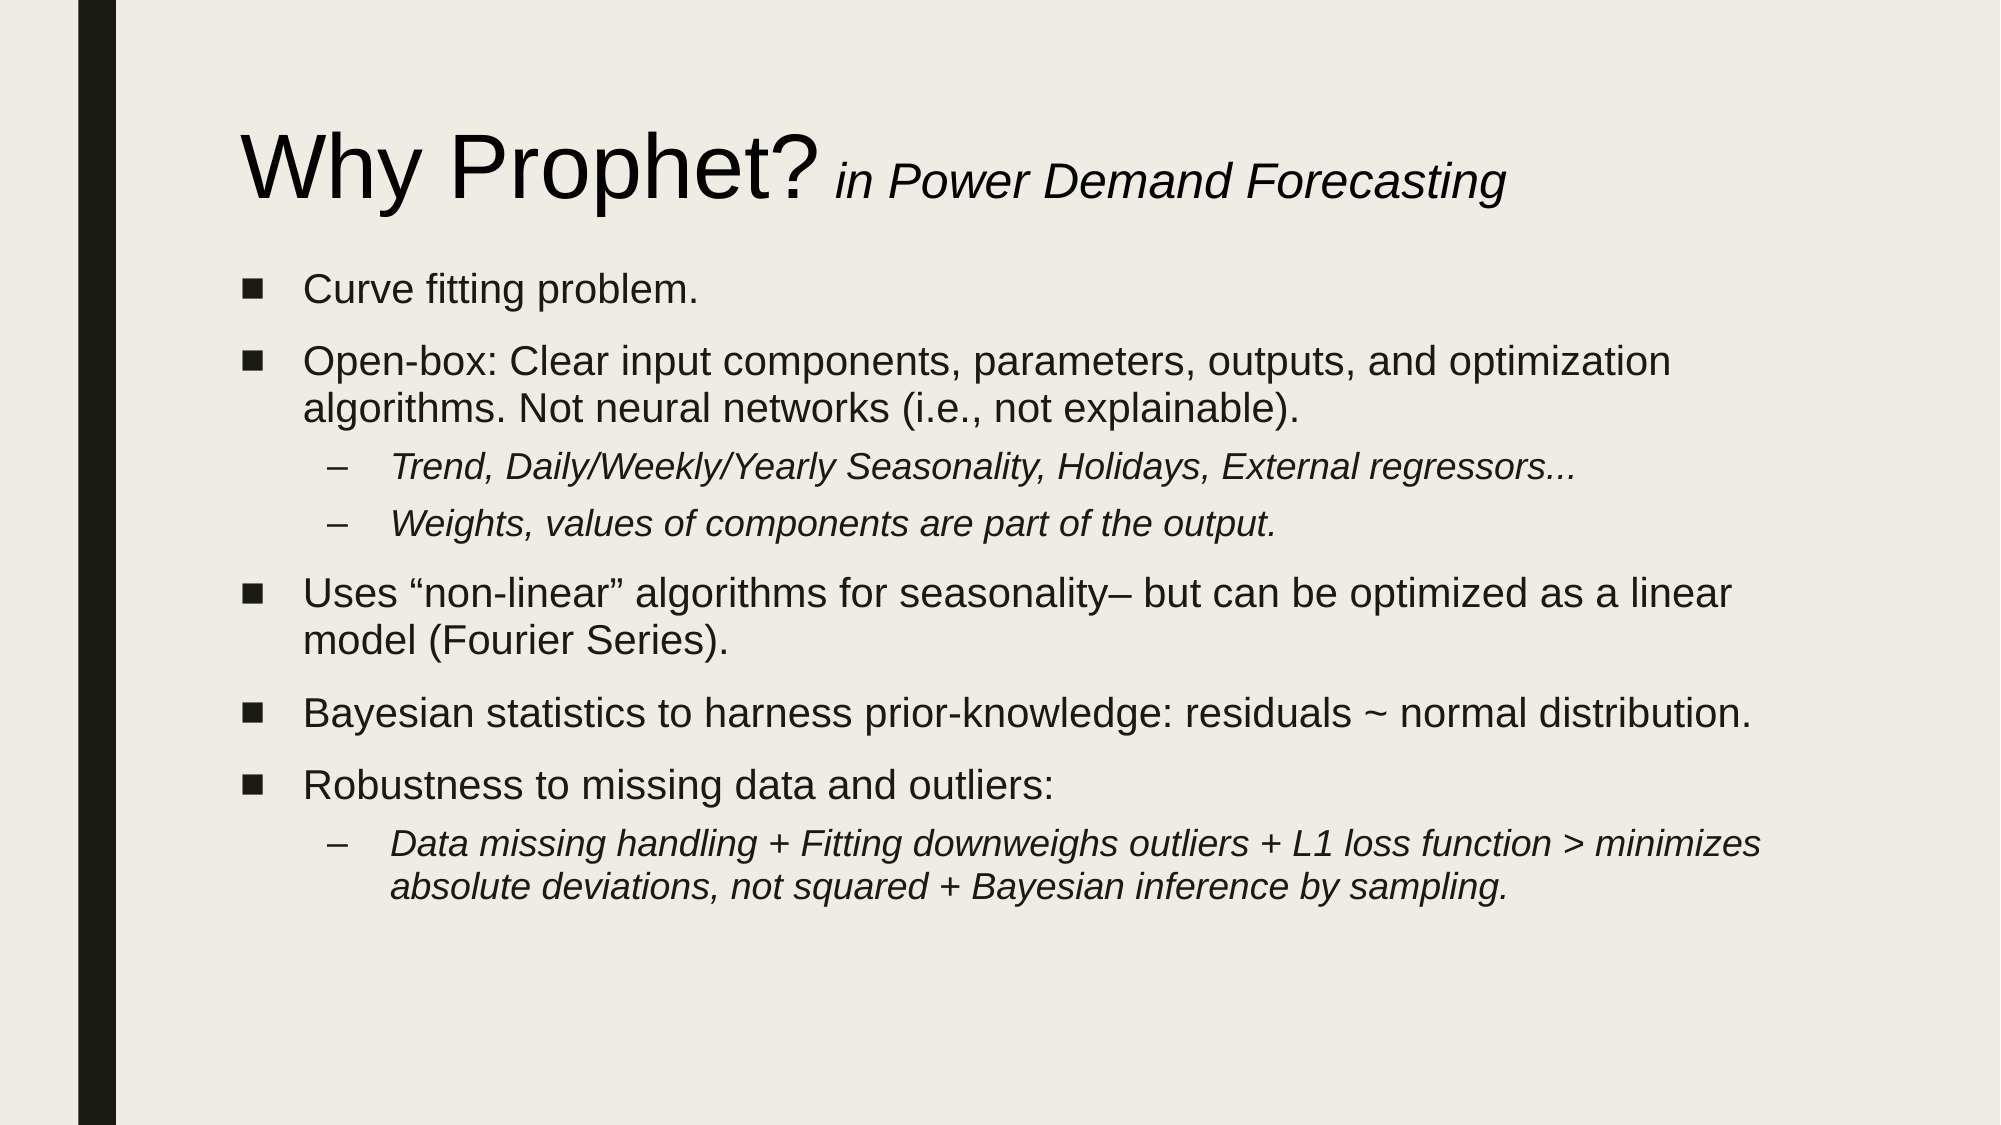

# Why Prophet? in Power Demand Forecasting
Curve fitting problem.
Open-box: Clear input components, parameters, outputs, and optimization algorithms. Not neural networks (i.e., not explainable).
Trend, Daily/Weekly/Yearly Seasonality, Holidays, External regressors...
Weights, values of components are part of the output.
Uses “non-linear” algorithms for seasonality– but can be optimized as a linear model (Fourier Series).
Bayesian statistics to harness prior-knowledge: residuals ~ normal distribution.
Robustness to missing data and outliers:
Data missing handling + Fitting downweighs outliers + L1 loss function > minimizes absolute deviations, not squared + Bayesian inference by sampling.